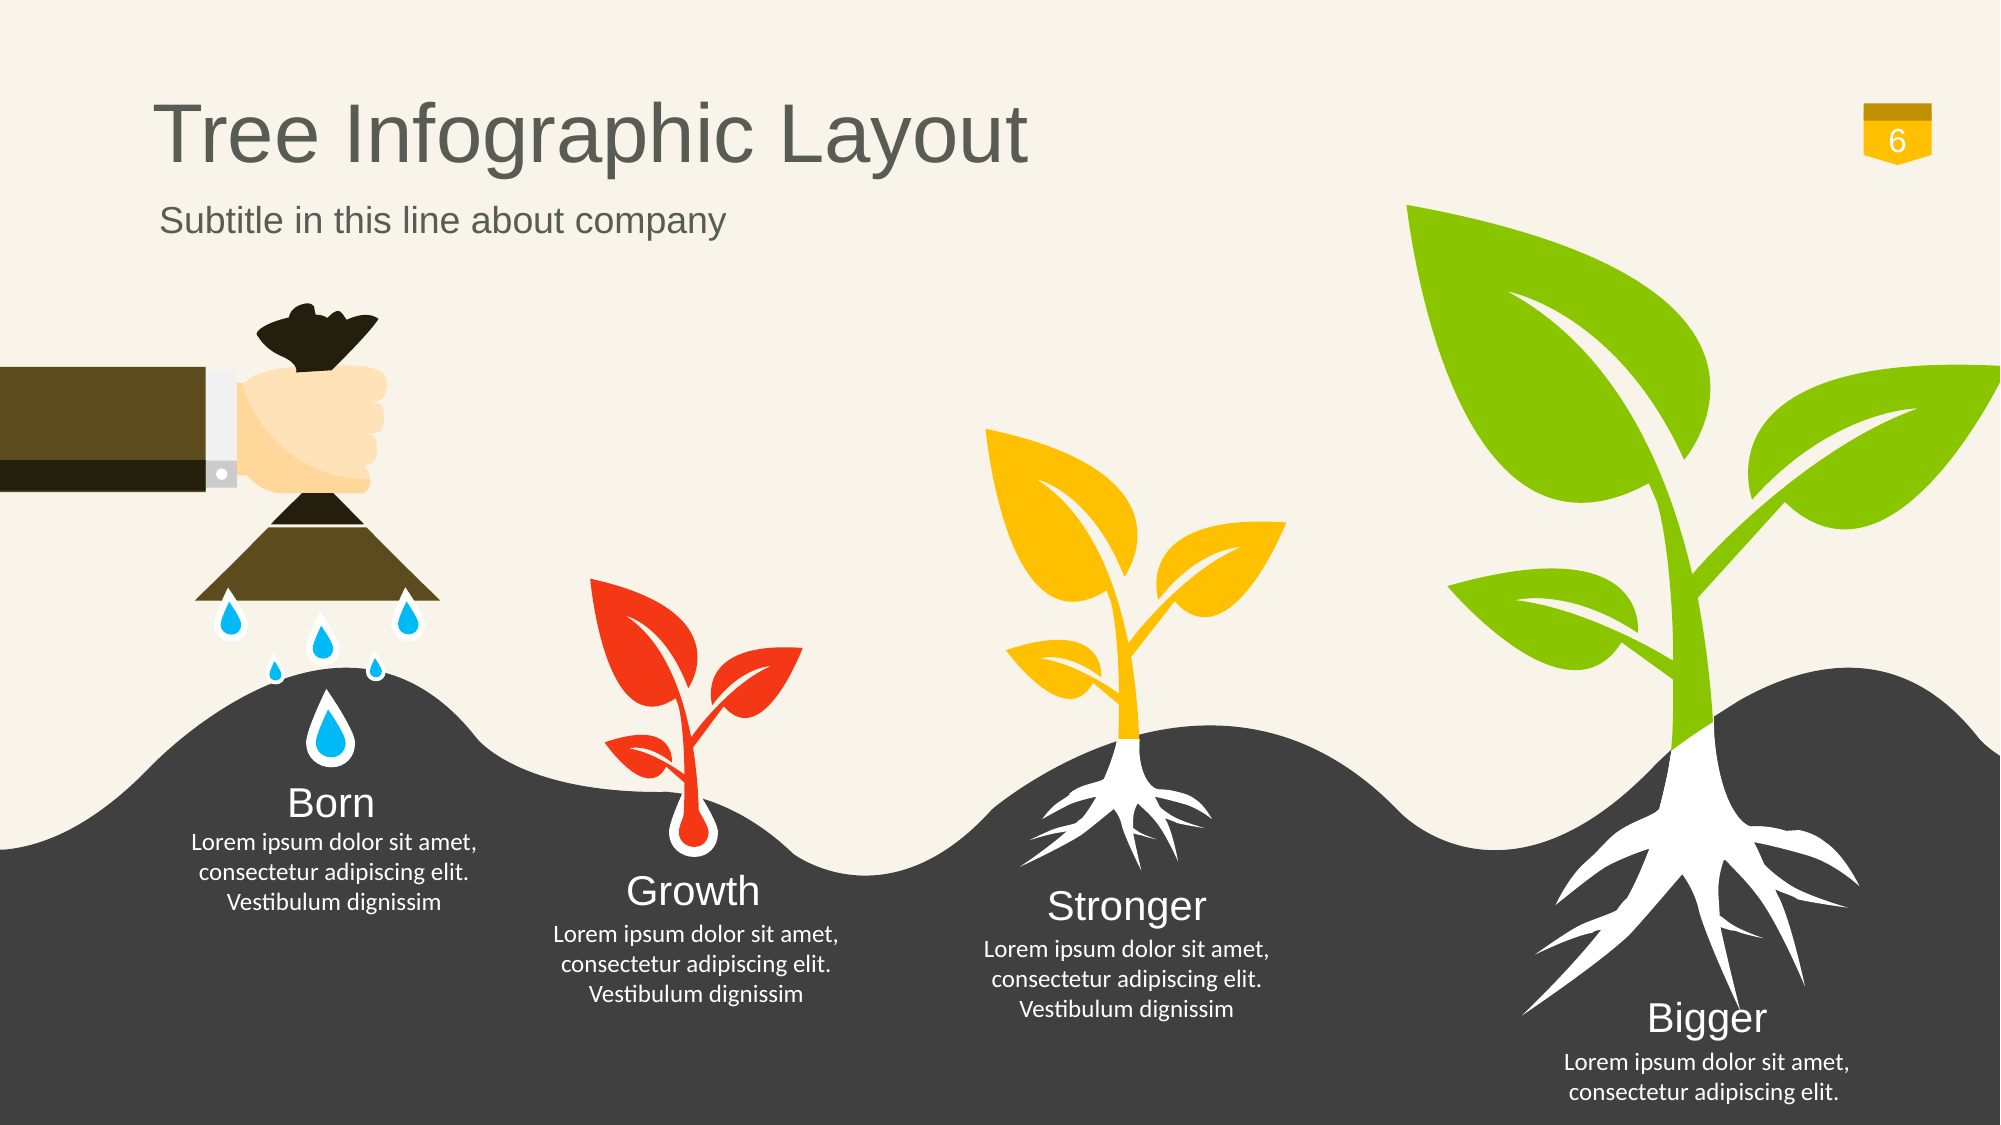

# Tree Infographic Layout
6
Subtitle in this line about company

Born
Lorem ipsum dolor sit amet, consectetur adipiscing elit. Vestibulum dignissim
Growth
Stronger
Lorem ipsum dolor sit amet, consectetur adipiscing elit. Vestibulum dignissim
Lorem ipsum dolor sit amet, consectetur adipiscing elit. Vestibulum dignissim
Bigger
Lorem ipsum dolor sit amet, consectetur adipiscing elit.